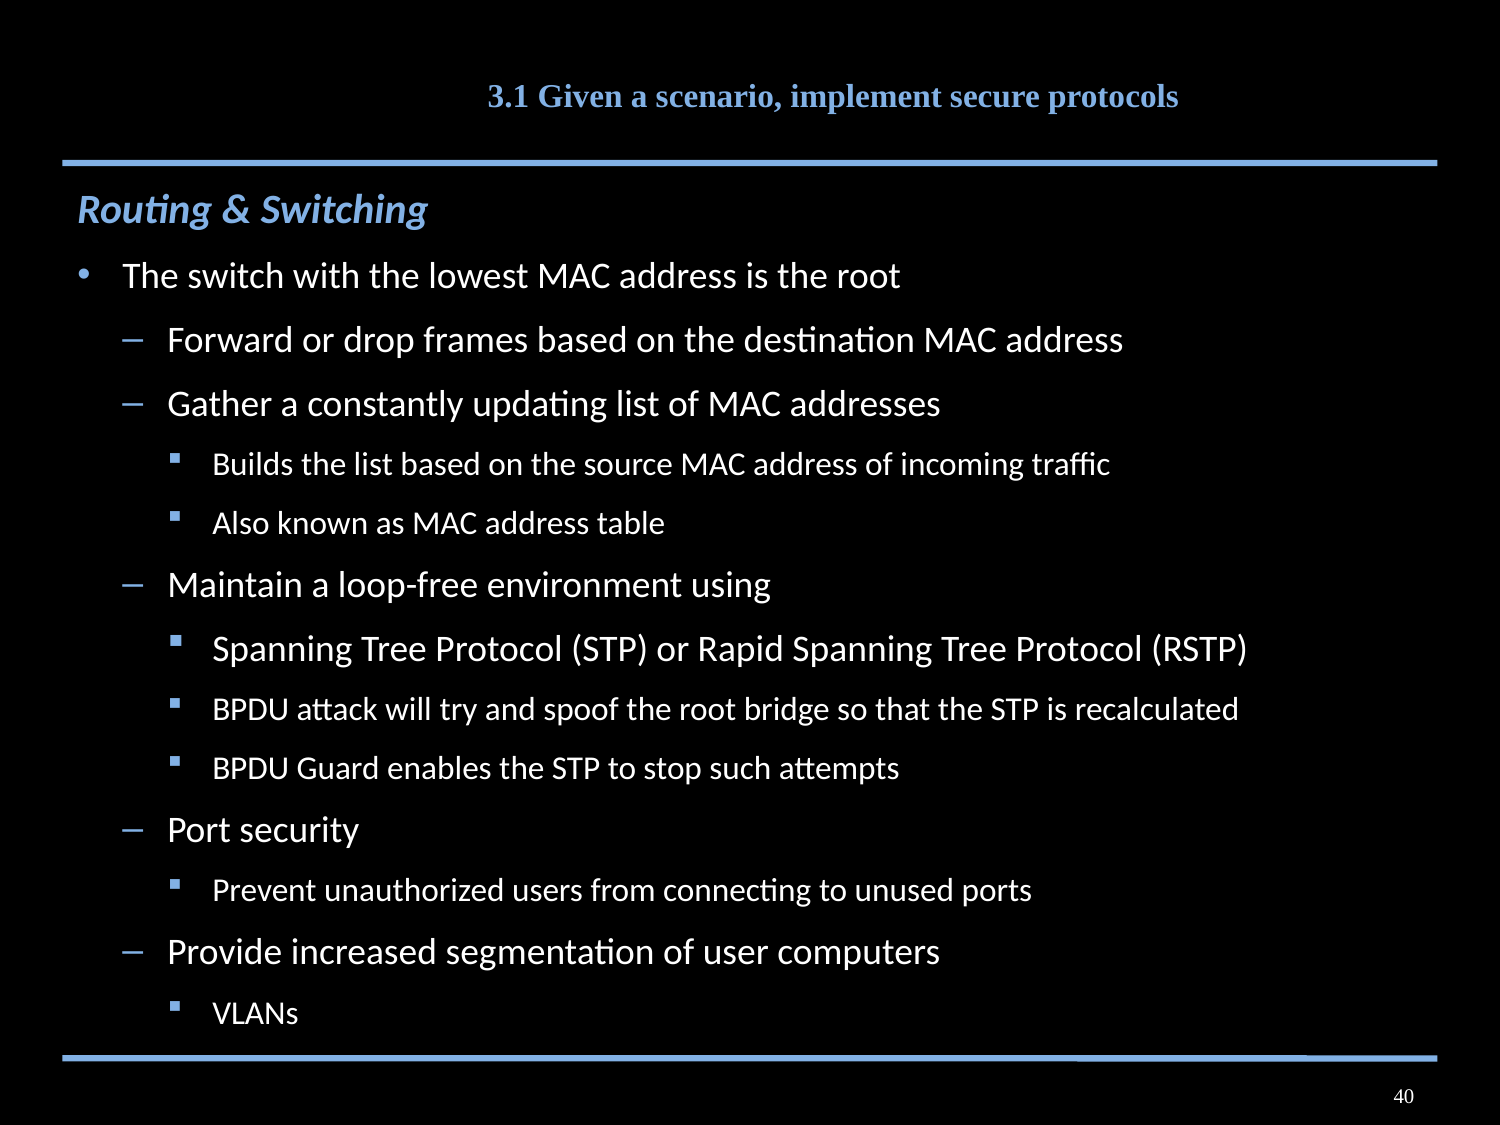

# 3.1 Given a scenario, implement secure protocols
Routing & Switching
The switch with the lowest MAC address is the root
Forward or drop frames based on the destination MAC address
Gather a constantly updating list of MAC addresses
Builds the list based on the source MAC address of incoming traffic
Also known as MAC address table
Maintain a loop-free environment using
Spanning Tree Protocol (STP) or Rapid Spanning Tree Protocol (RSTP)
BPDU attack will try and spoof the root bridge so that the STP is recalculated
BPDU Guard enables the STP to stop such attempts
Port security
Prevent unauthorized users from connecting to unused ports
Provide increased segmentation of user computers
VLANs

40